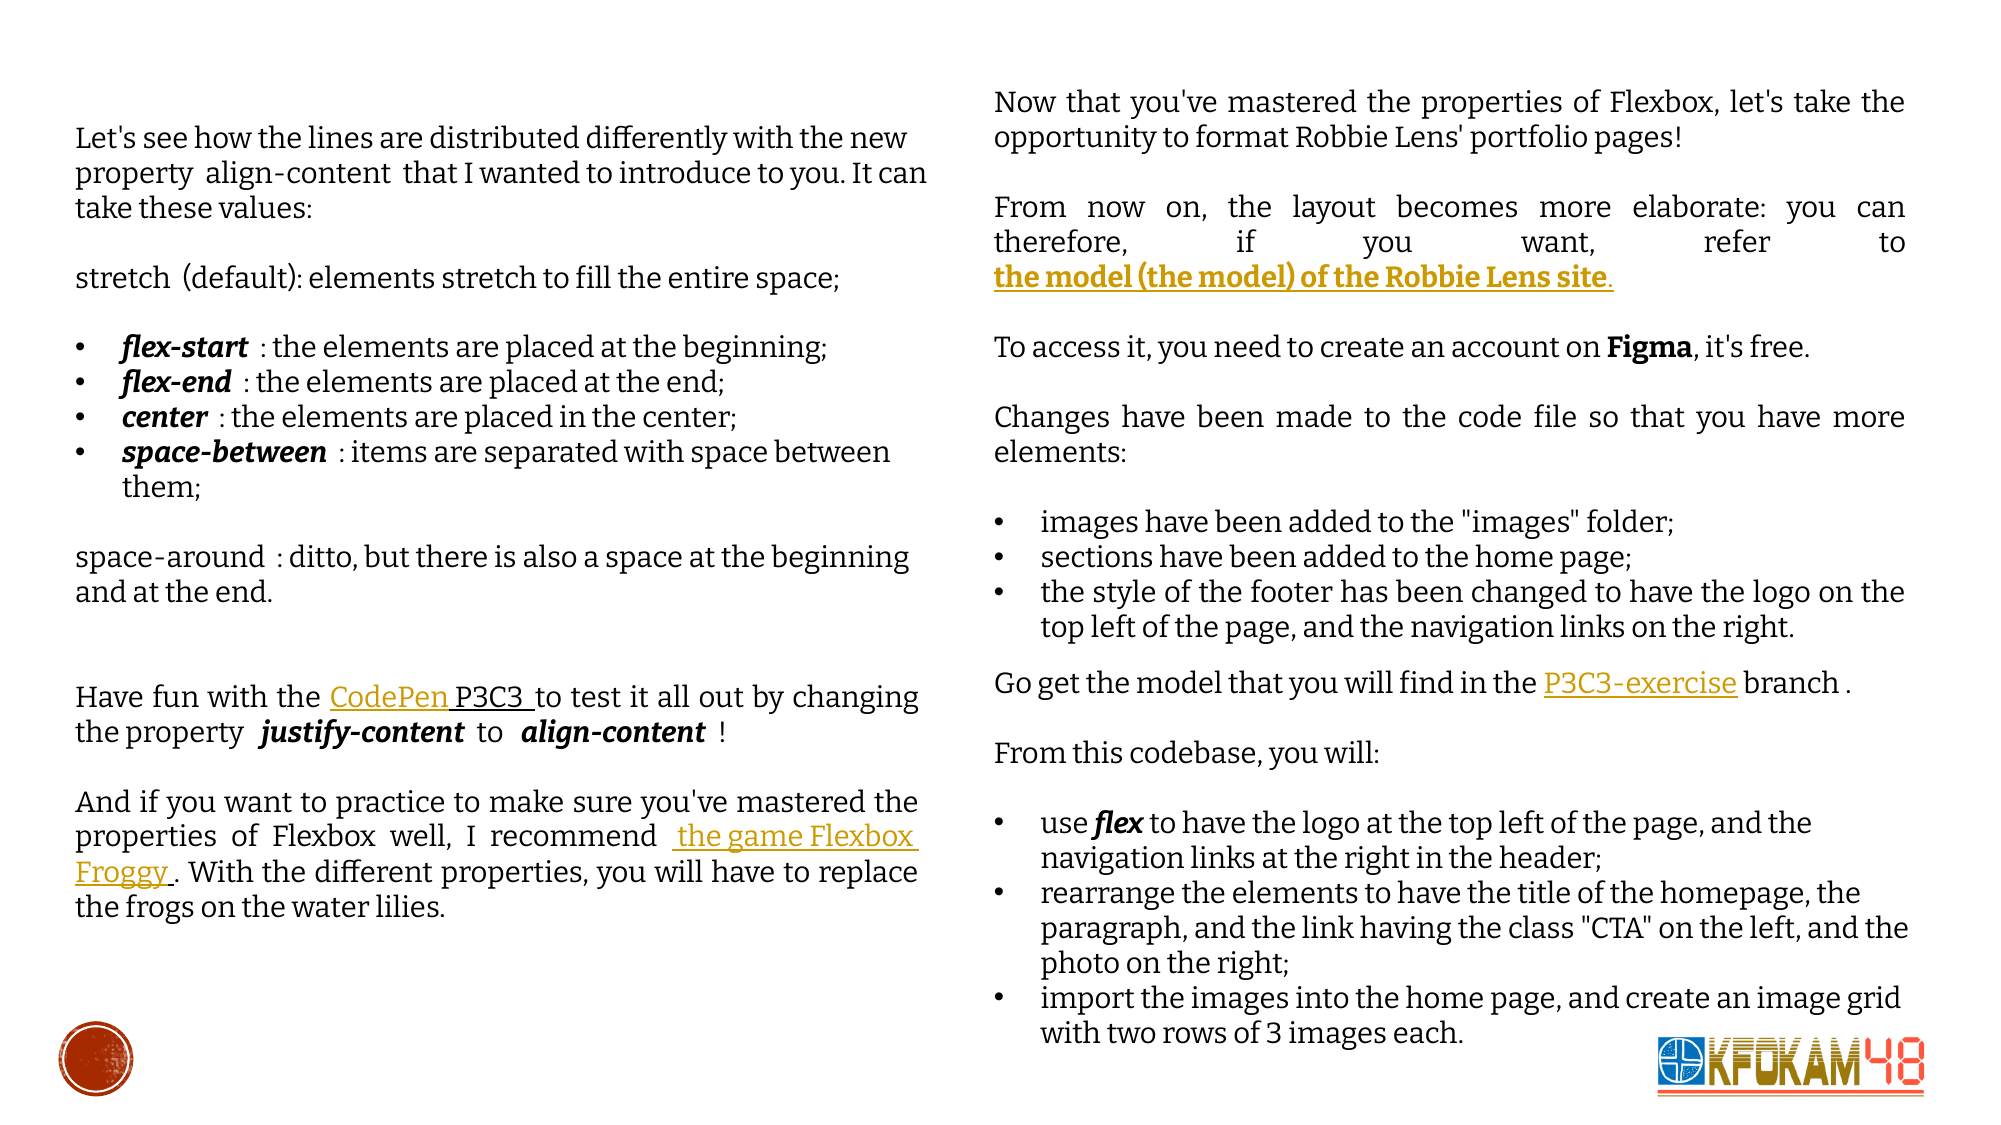

Now that you've mastered the properties of Flexbox, let's take the opportunity to format Robbie Lens' portfolio pages!

From now on, the layout becomes more elaborate: you can therefore, if you want, refer to the model (the model) of the Robbie Lens site.

To access it, you need to create an account on Figma, it's free.

Changes have been made to the code file so that you have more elements:

images have been added to the "images" folder;
sections have been added to the home page;
the style of the footer has been changed to have the logo on the top left of the page, and the navigation links on the right.
Let's see how the lines are distributed differently with the new property  align-content  that I wanted to introduce to you. It can take these values:

stretch  (default): elements stretch to fill the entire space;

flex-start  : the elements are placed at the beginning;
flex-end  : the elements are placed at the end;
center  : the elements are placed in the center;
space-between  : items are separated with space between them;

space-around  : ditto, but there is also a space at the beginning and at the end.
Go get the model that you will find in the P3C3-exercise branch .

From this codebase, you will:

use flex to have the logo at the top left of the page, and the navigation links at the right in the header;
rearrange the elements to have the title of the homepage, the paragraph, and the link having the class "CTA" on the left, and the photo on the right;
import the images into the home page, and create an image grid with two rows of 3 images each.
Have fun with the CodePen P3C3  to test it all out by changing the property   justify-content  to   align-content  !

And if you want to practice to make sure you've mastered the properties of Flexbox well, I recommend  the game Flexbox Froggy . With the different properties, you will have to replace the frogs on the water lilies.